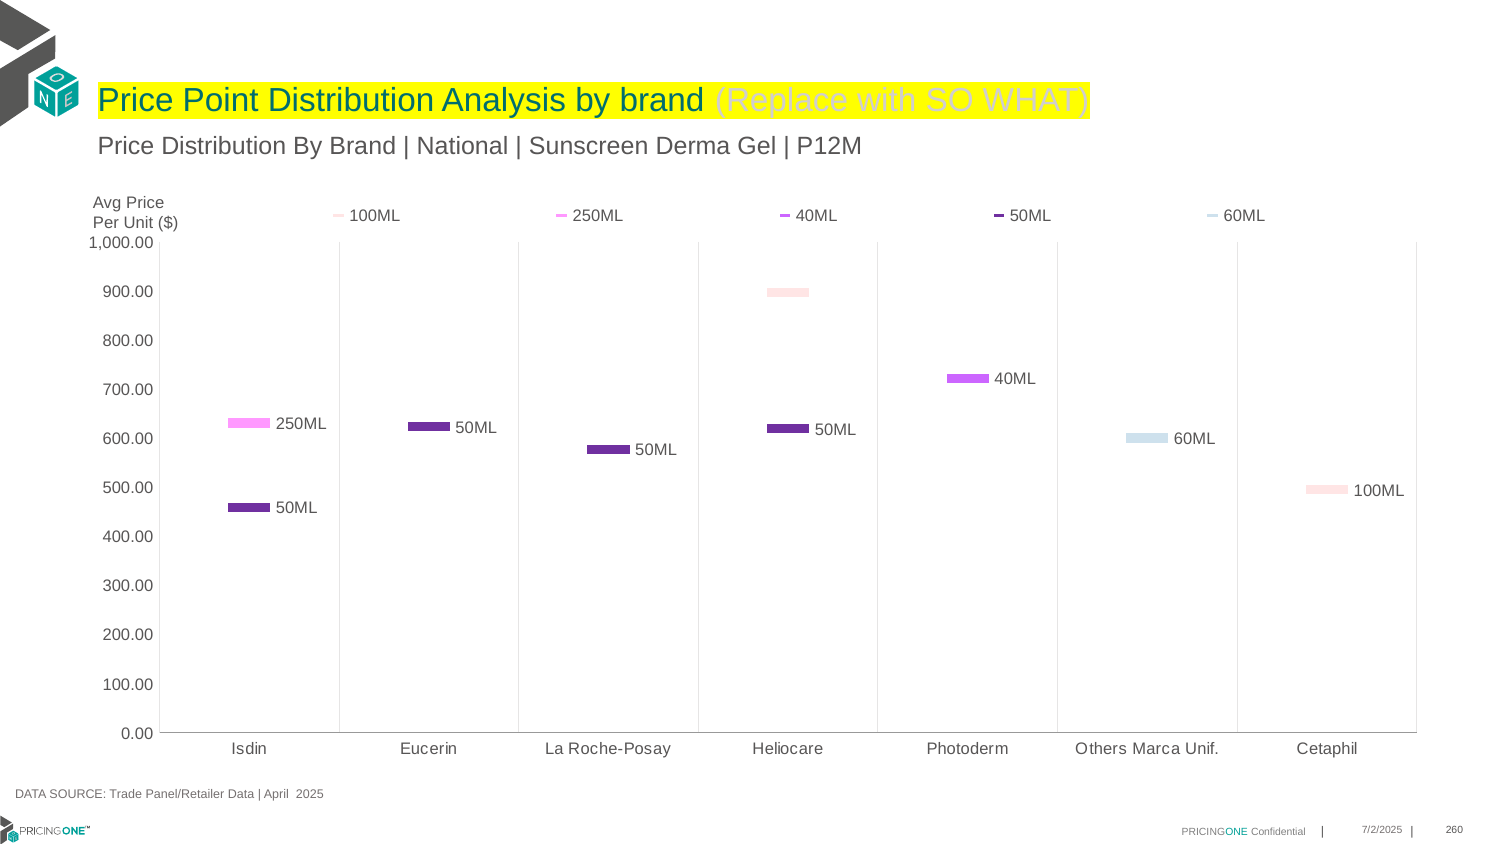

# Price Point Distribution Analysis by brand (Replace with SO WHAT)
Price Distribution By Brand | National | Sunscreen Derma Gel | P12M

### Chart

| Category | 100ML | 250ML | 40ML | 50ML | 60ML |
|---|---|---|---|---|---|
| Isdin | None | 631.2949 | None | 459.1848 | None |
| Eucerin | None | None | None | 623.3803 | None |
| La Roche-Posay | None | None | None | 577.0901 | None |
| Heliocare | 897.4589 | None | None | 619.4547 | None |
| Photoderm | None | None | 721.4752 | None | None |
| Others Marca Unif. | None | None | None | None | 600.3609 |
| Cetaphil | 495.2431 | None | None | None | None |
Avg Price
Per Unit ($)
DATA SOURCE: Trade Panel/Retailer Data | April  2025
7/2/2025
260